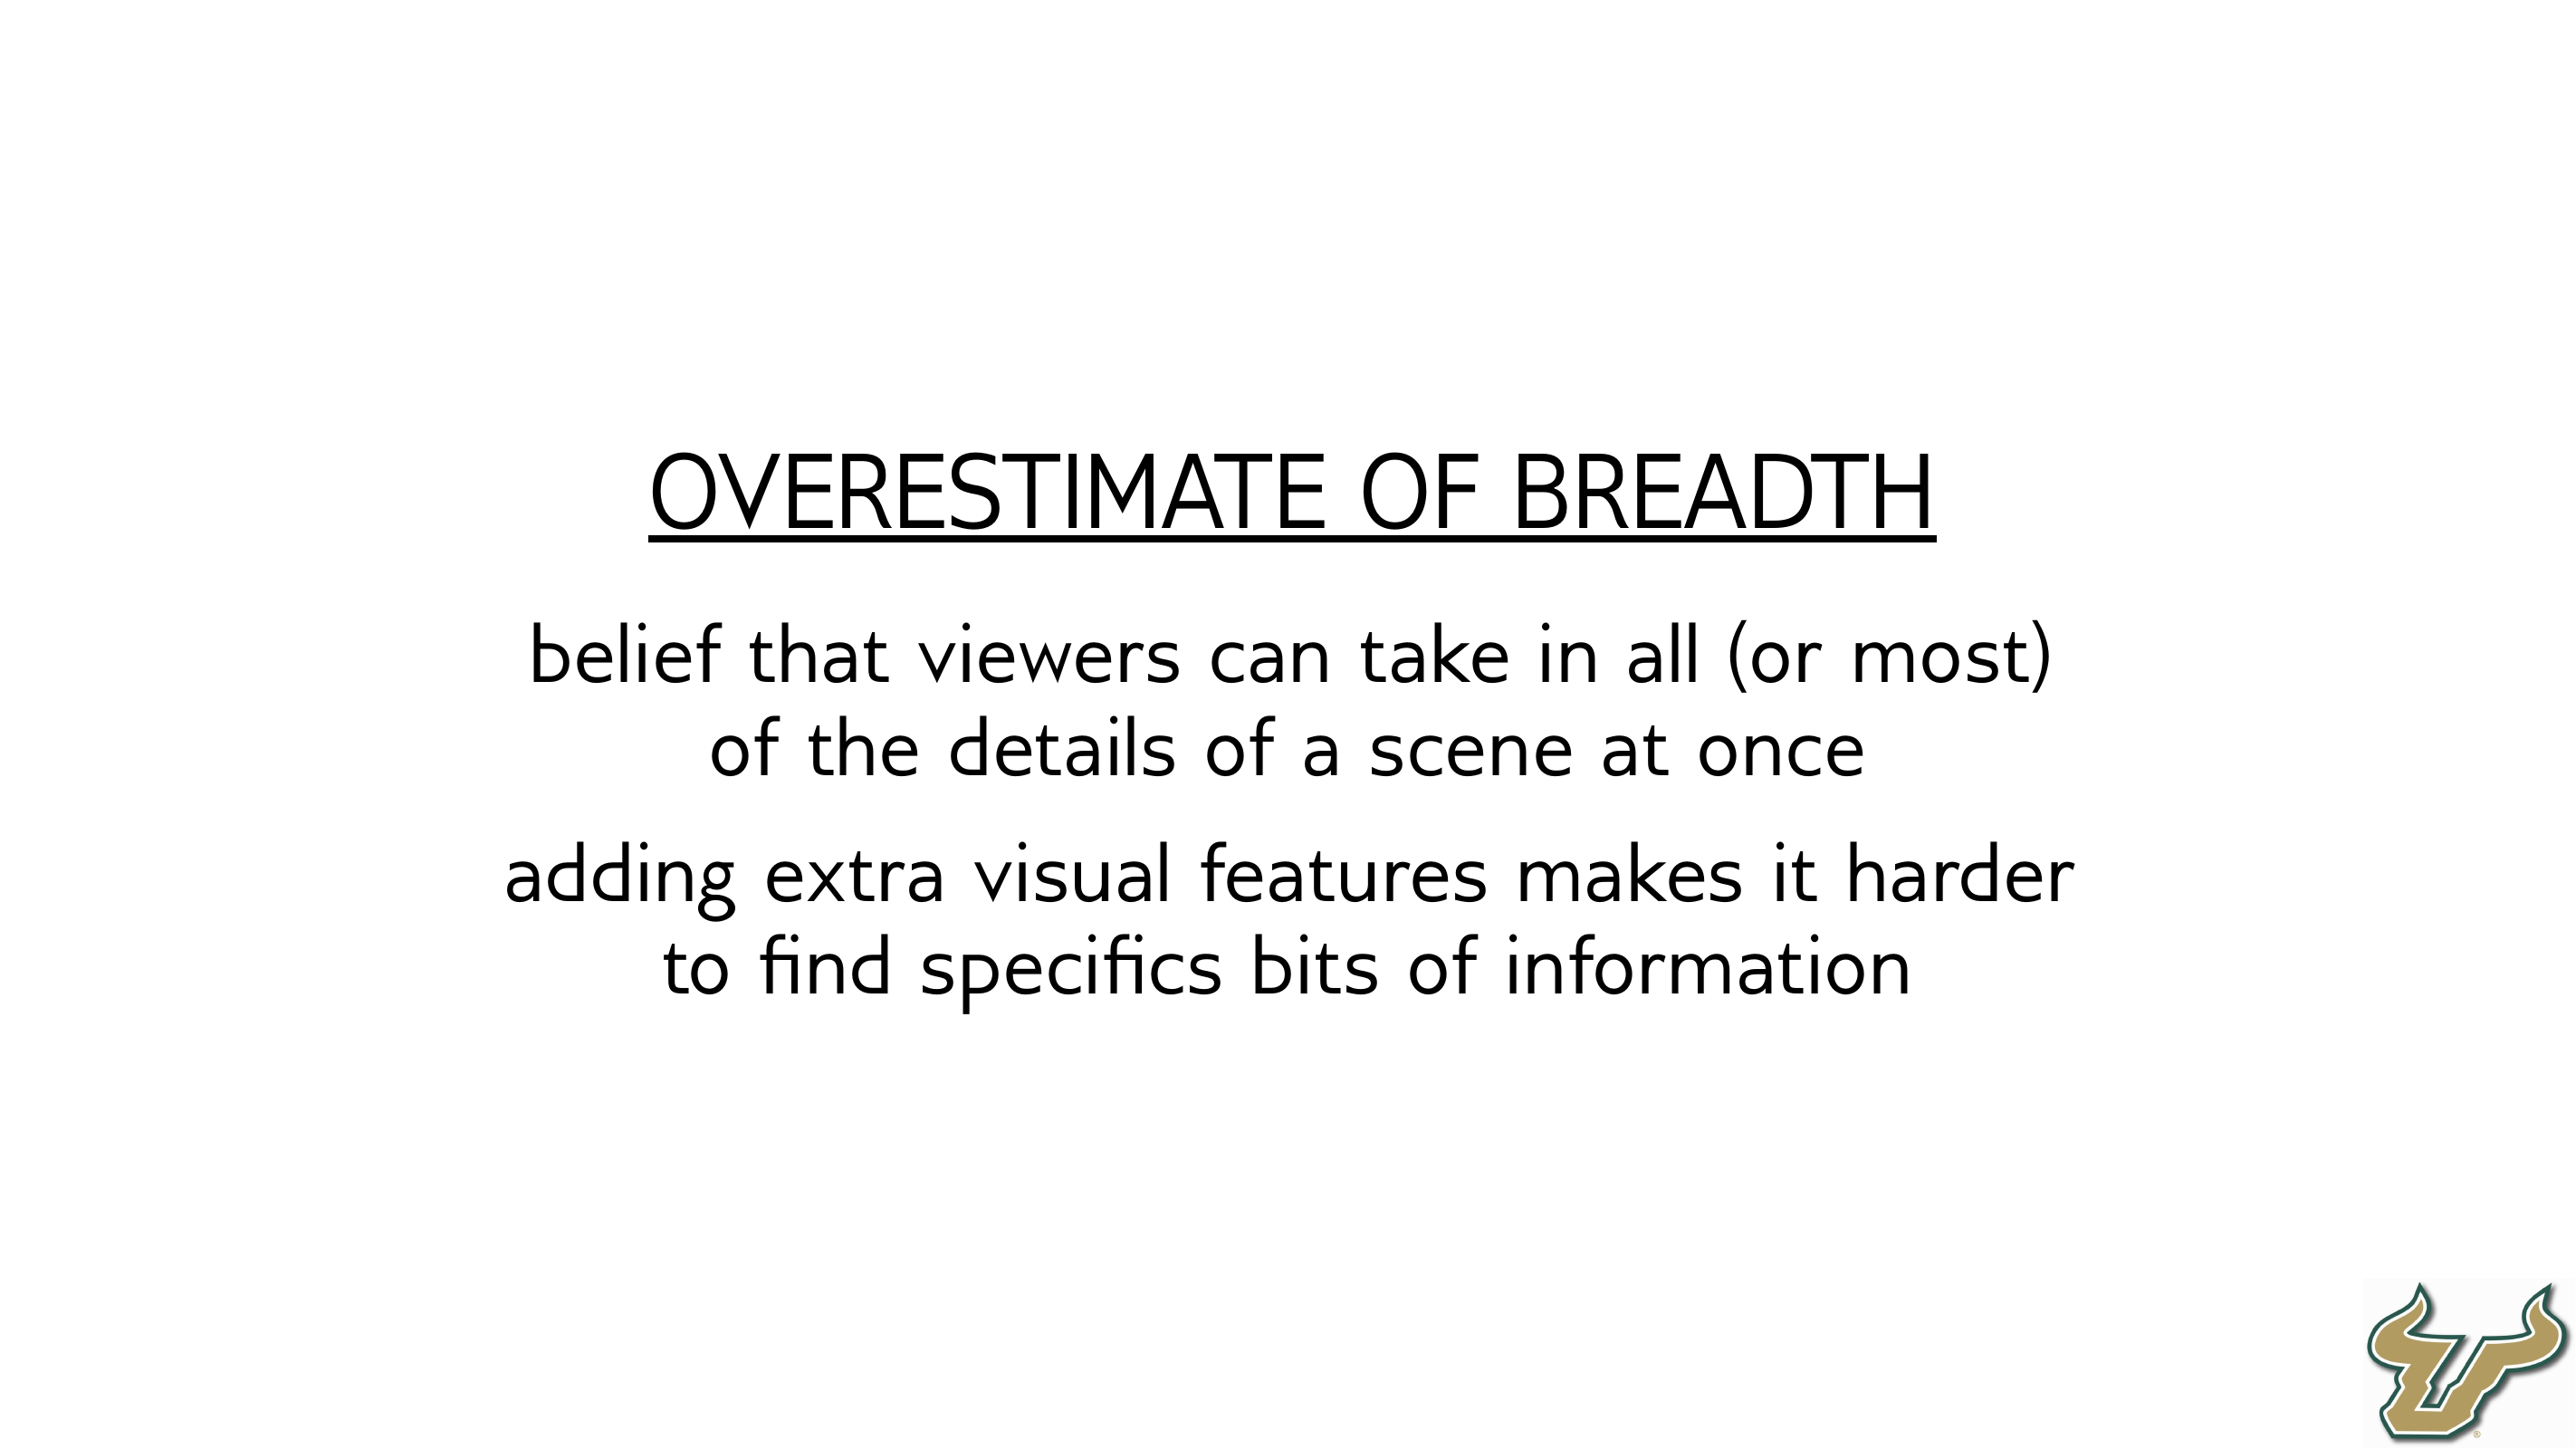

overestimate of breadth
belief that viewers can take in all (or most) of the details of a scene at once
adding extra visual features makes it harder to find specifics bits of information

74